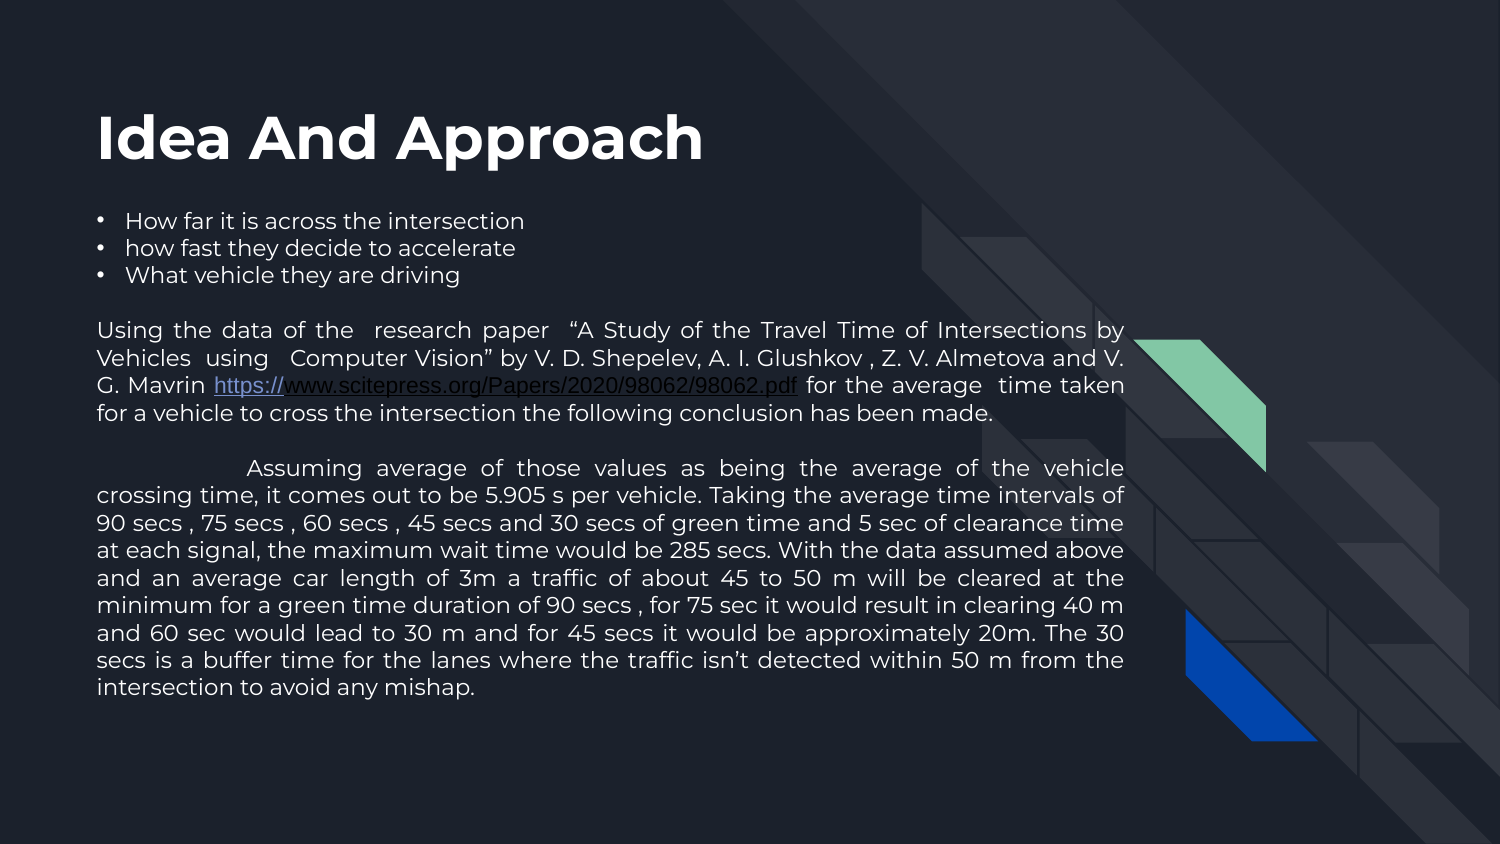

Idea And Approach

How far it is across the intersection
how fast they decide to accelerate
What vehicle they are driving

Using the data of the  research paper  “A Study of the Travel Time of Intersections by Vehicles  using   Computer Vision” by V. D. Shepelev, A. I. Glushkov , Z. V. Almetova and V. G. Mavrin https://www.scitepress.org/Papers/2020/98062/98062.pdf for the average  time taken for a vehicle to cross the intersection the following conclusion has been made.

	Assuming average of those values as being the average of the vehicle crossing time, it comes out to be 5.905 s per vehicle. Taking the average time intervals of 90 secs , 75 secs , 60 secs , 45 secs and 30 secs of green time and 5 sec of clearance time at each signal, the maximum wait time would be 285 secs. With the data assumed above and an average car length of 3m a traffic of about 45 to 50 m will be cleared at the minimum for a green time duration of 90 secs , for 75 sec it would result in clearing 40 m and 60 sec would lead to 30 m and for 45 secs it would be approximately 20m. The 30 secs is a buffer time for the lanes where the traffic isn’t detected within 50 m from the intersection to avoid any mishap.